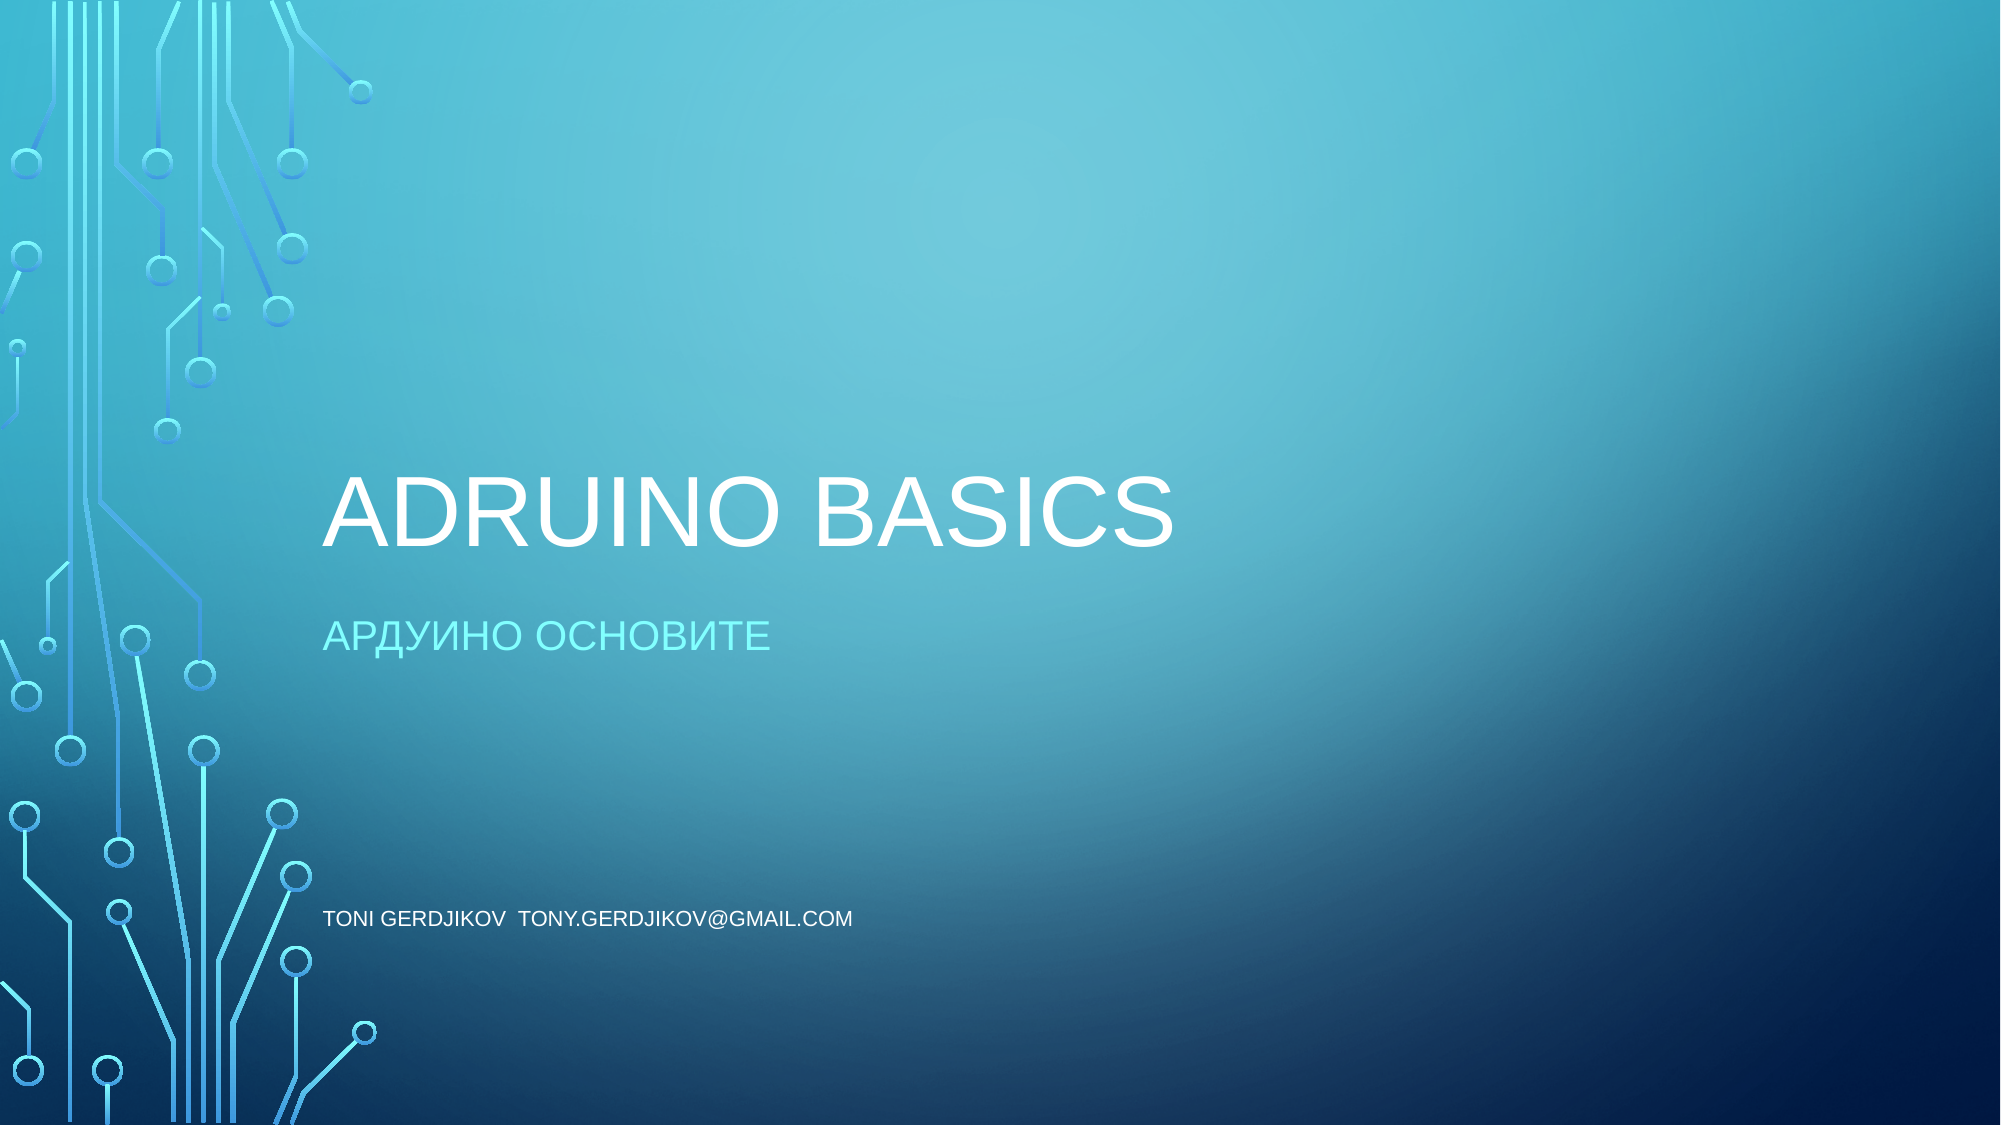

# Adruino Basics
Ардуино осноВИТЕ

Toni Gerdjikov  tony.gerdjikov@gmail.com